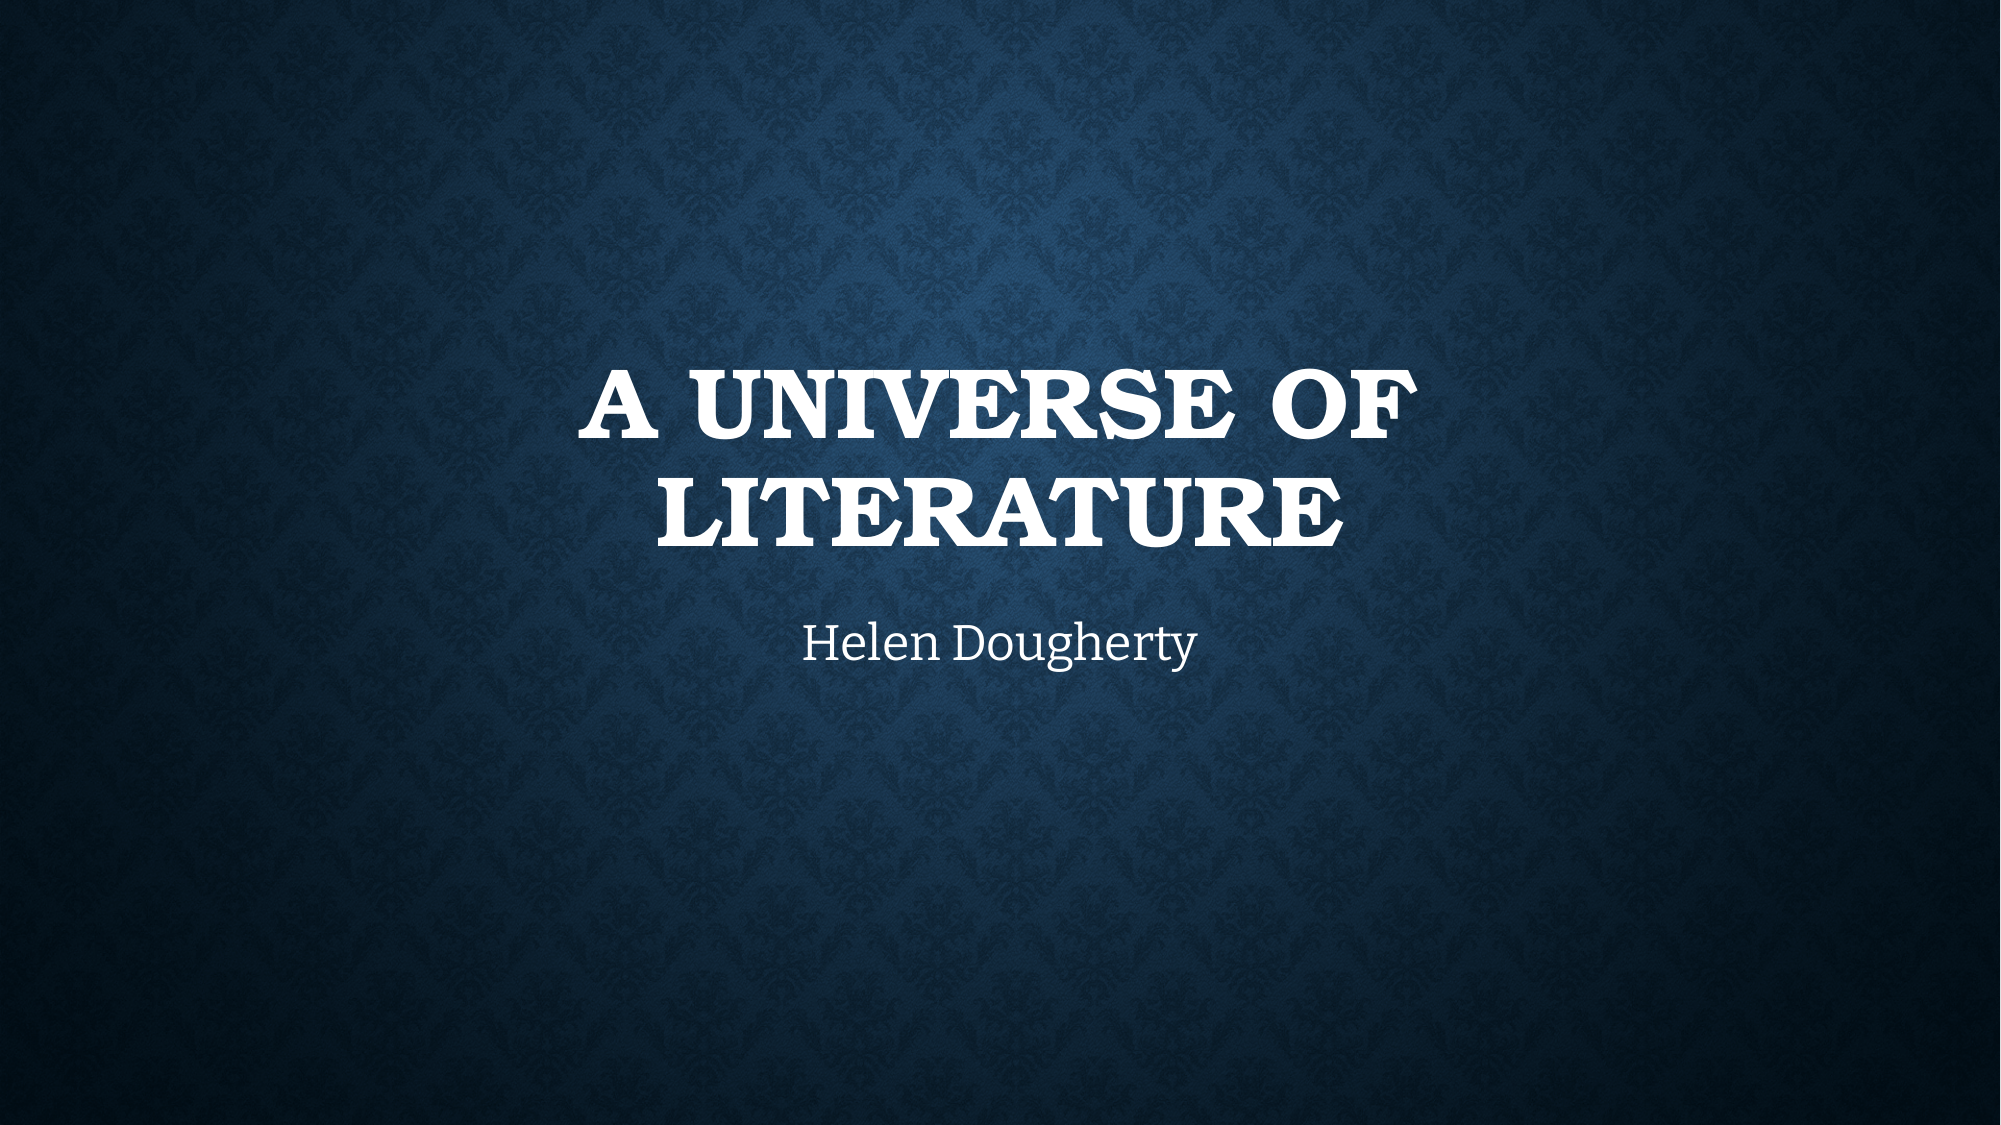

# A universe of literature
Helen Dougherty